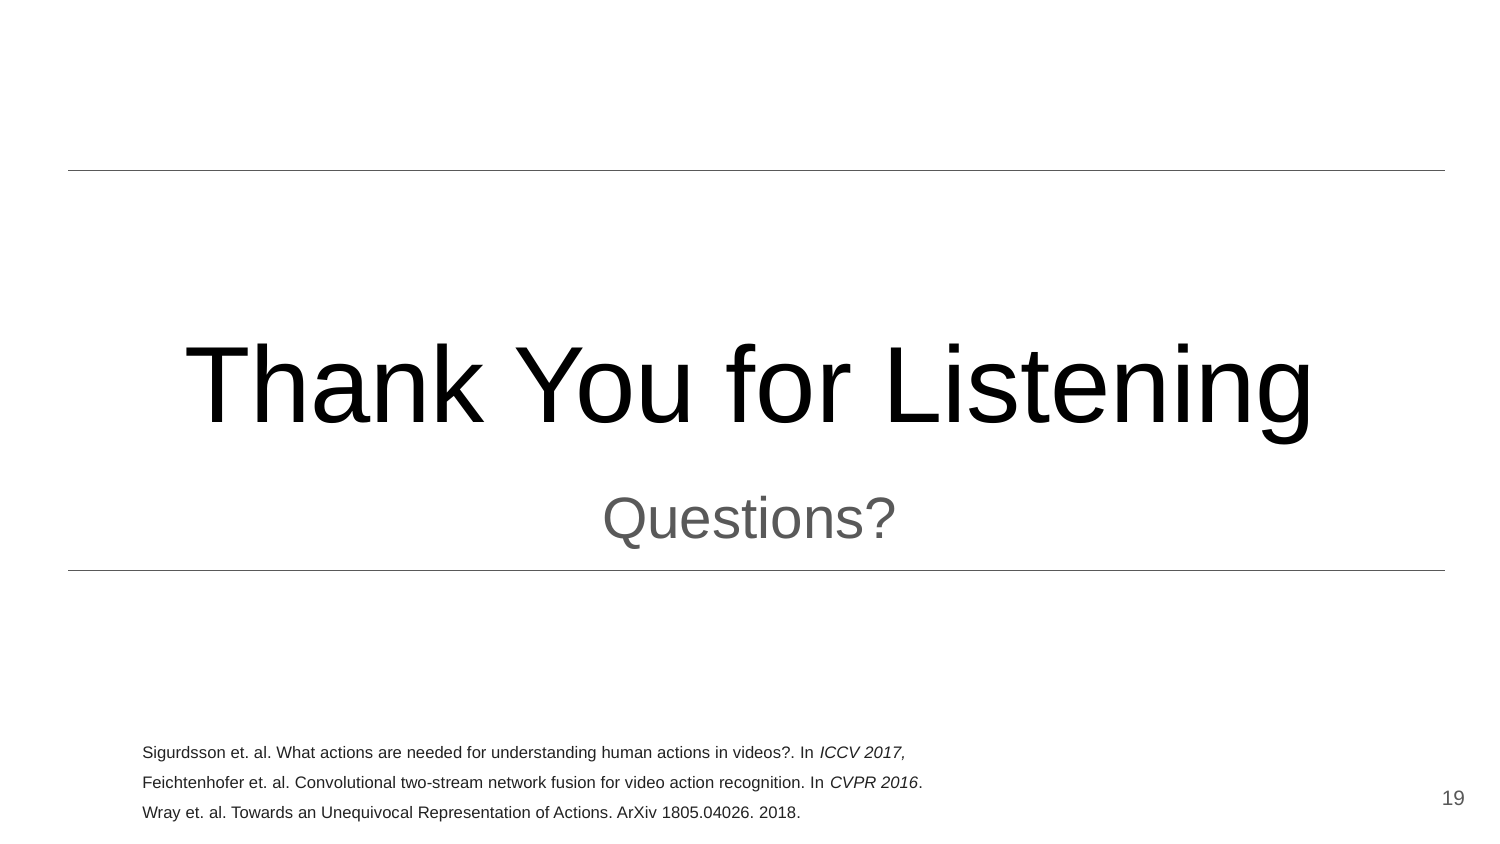

# Thank You for Listening
Questions?
Sigurdsson et. al. What actions are needed for understanding human actions in videos?. In ICCV 2017,
Feichtenhofer et. al. Convolutional two-stream network fusion for video action recognition. In CVPR 2016.
Wray et. al. Towards an Unequivocal Representation of Actions. ArXiv 1805.04026. 2018.
19